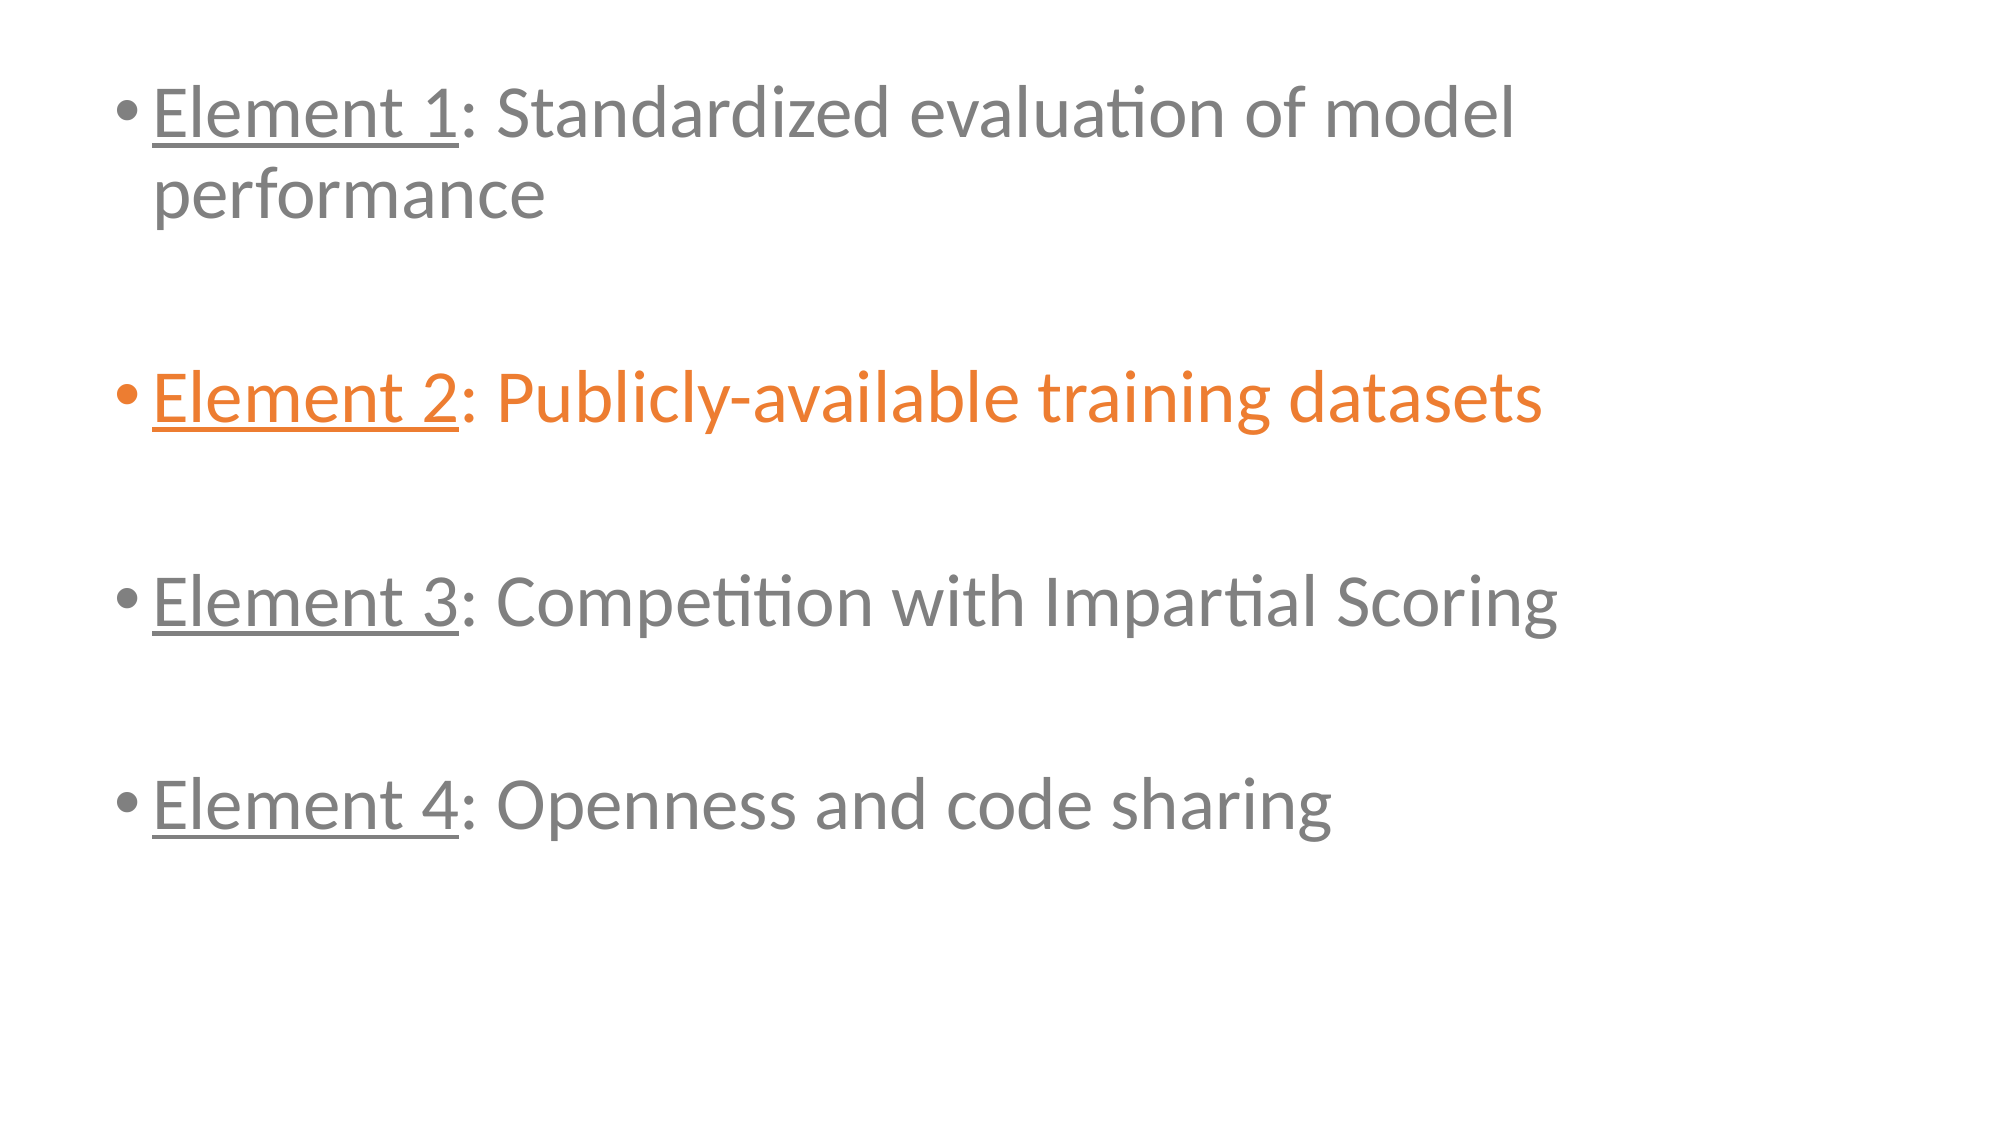

Element 1: Standardized evaluation of model performance

Element 2: Publicly-available training datasets

Element 3: Competition with Impartial Scoring

Element 4: Openness and code sharing